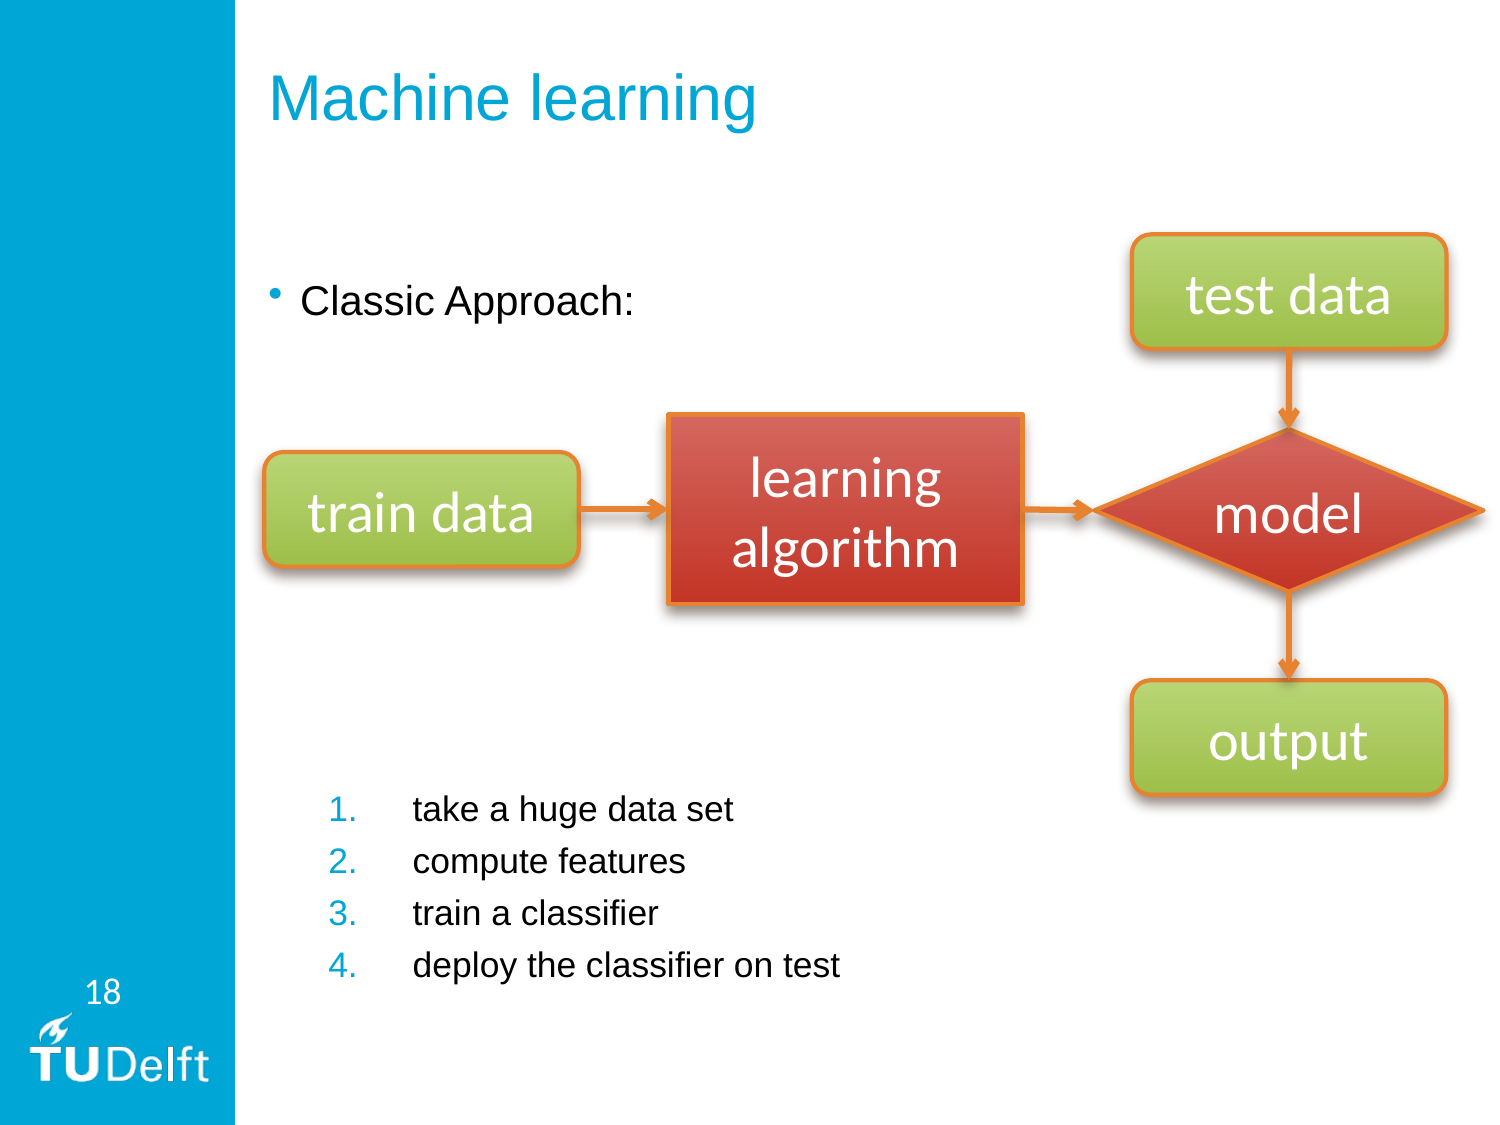

# Machine learning
test data
Classic Approach:

take a huge data set
compute features
train a classifier
deploy the classifier on test
learning
algorithm
model
train data
output